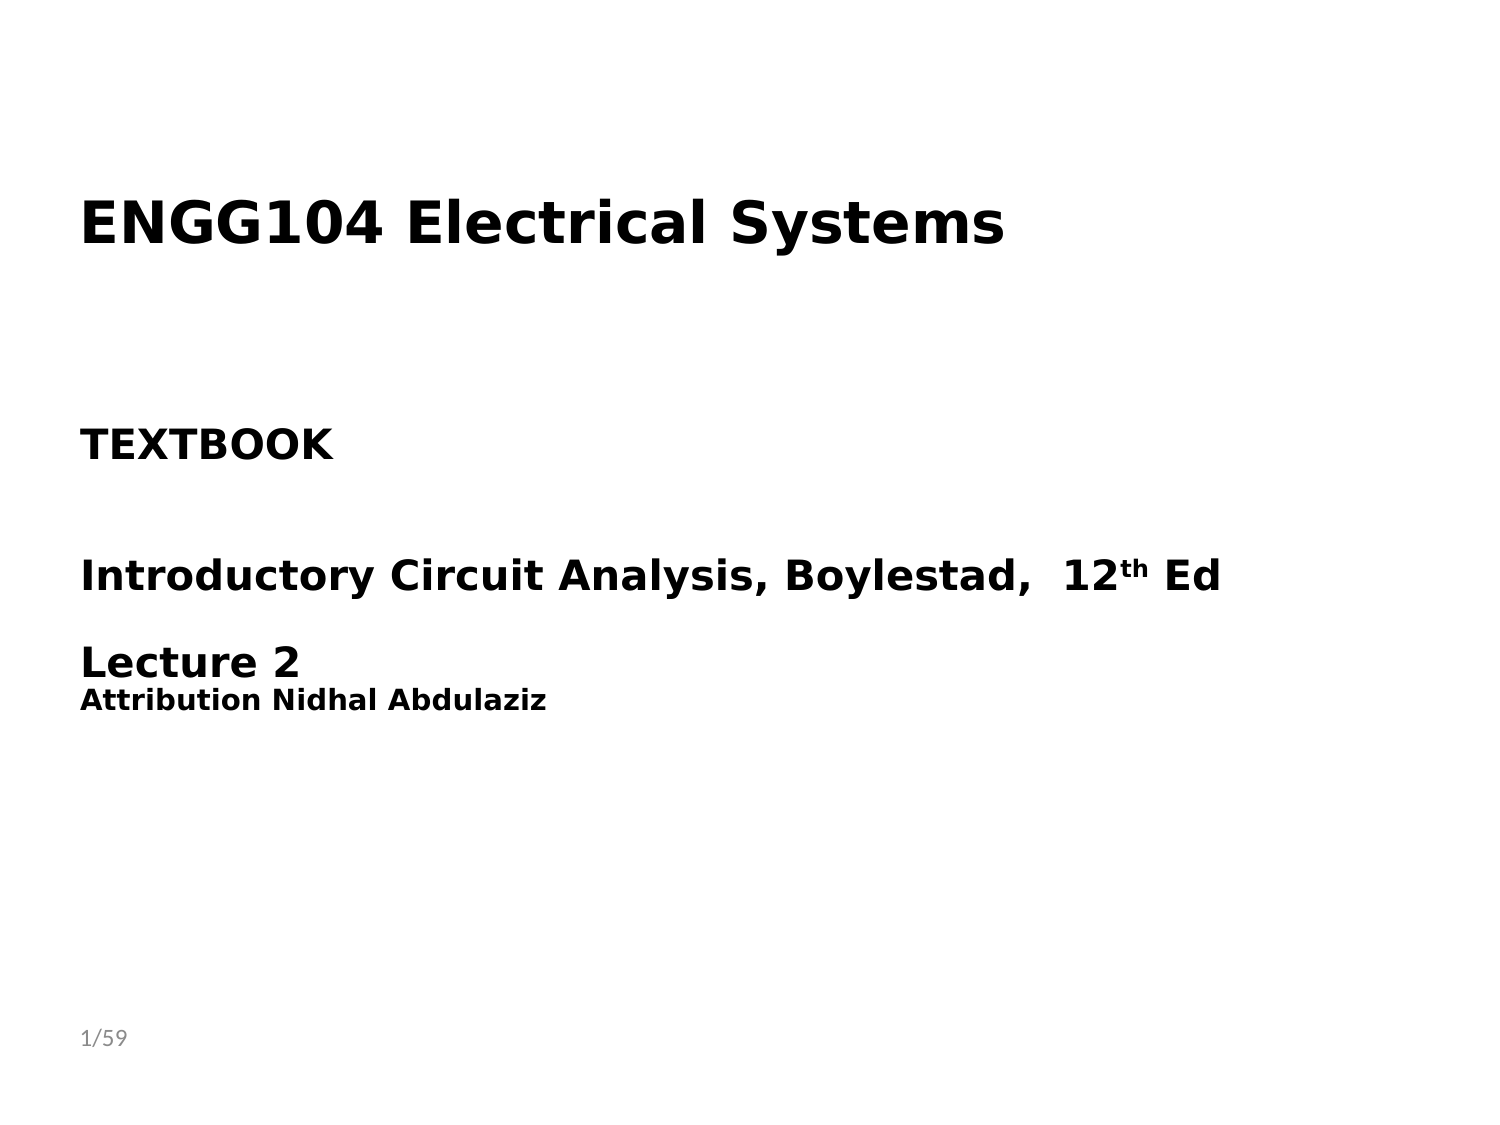

ENGG104 Electrical Systems

TEXTBOOK

Introductory Circuit Analysis, Boylestad,  12th Ed

Lecture 2
Attribution Nidhal Abdulaziz

1/59